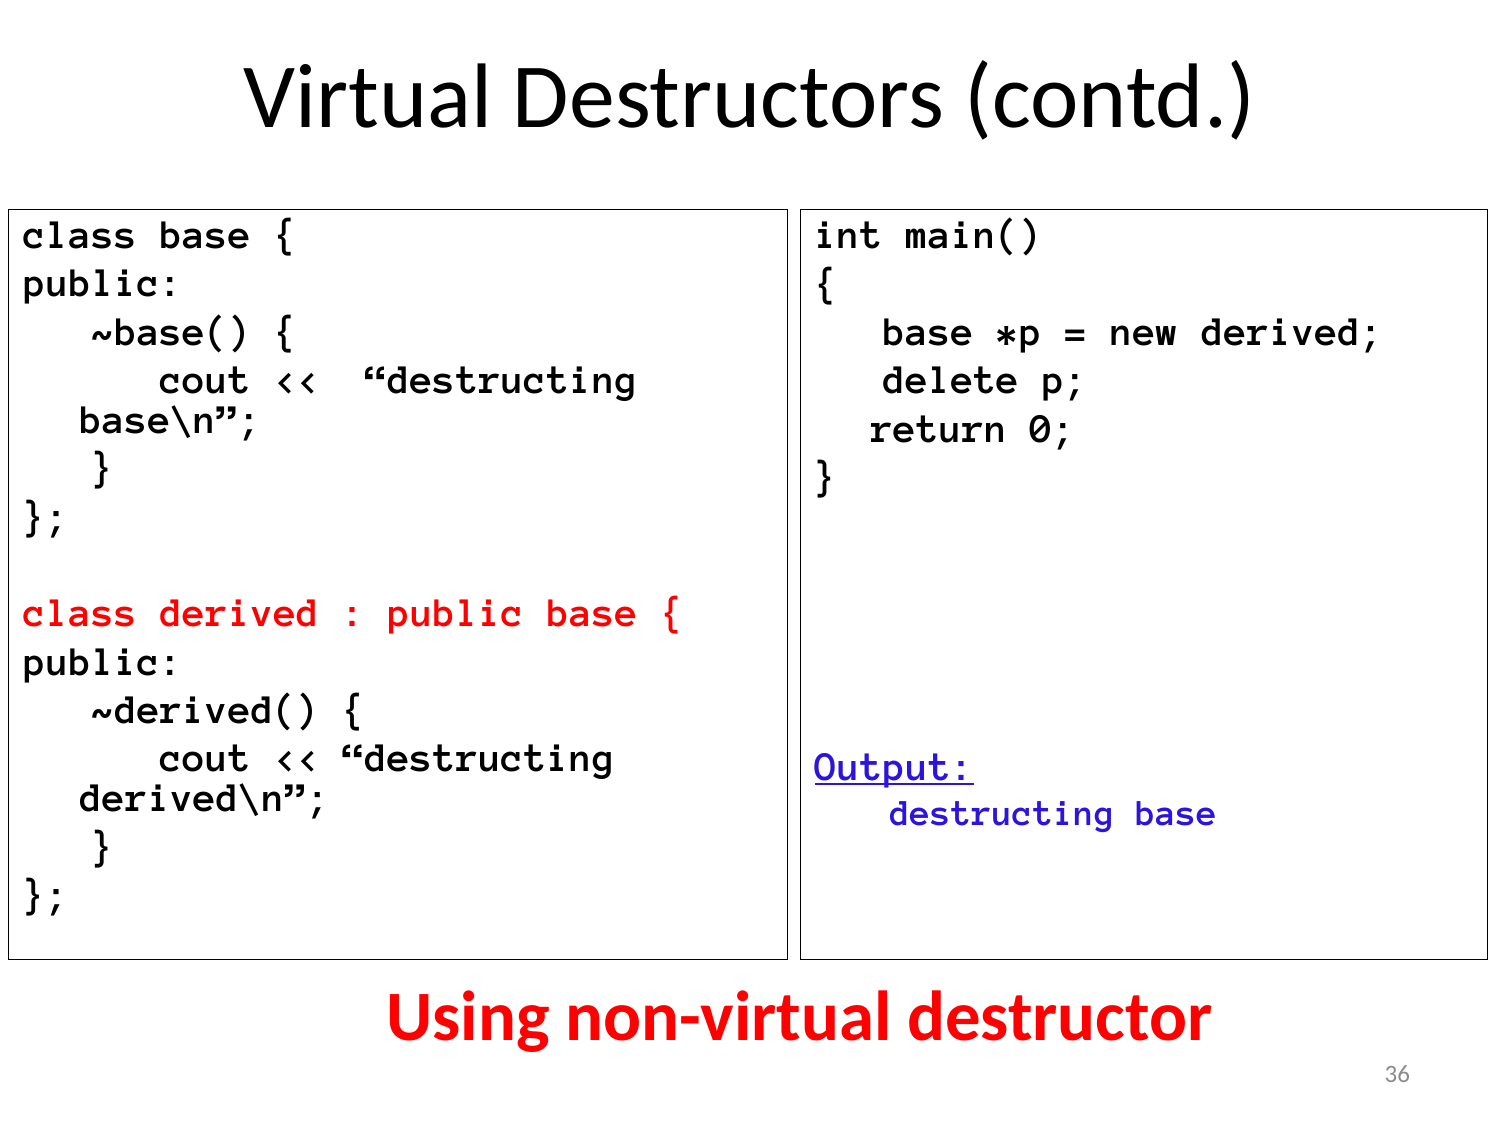

# Virtual Destructors (contd.)
class base {
public:
   ~base() {
      cout <<  “destructing base\n”;
   }
};

class derived : public base {
public:
   ~derived() {
      cout << “destructing derived\n”;
   }
};
int main()
{
   base *p = new derived;
   delete p;
	return 0;
}

Output:
destructing base
Using non-virtual destructor
36